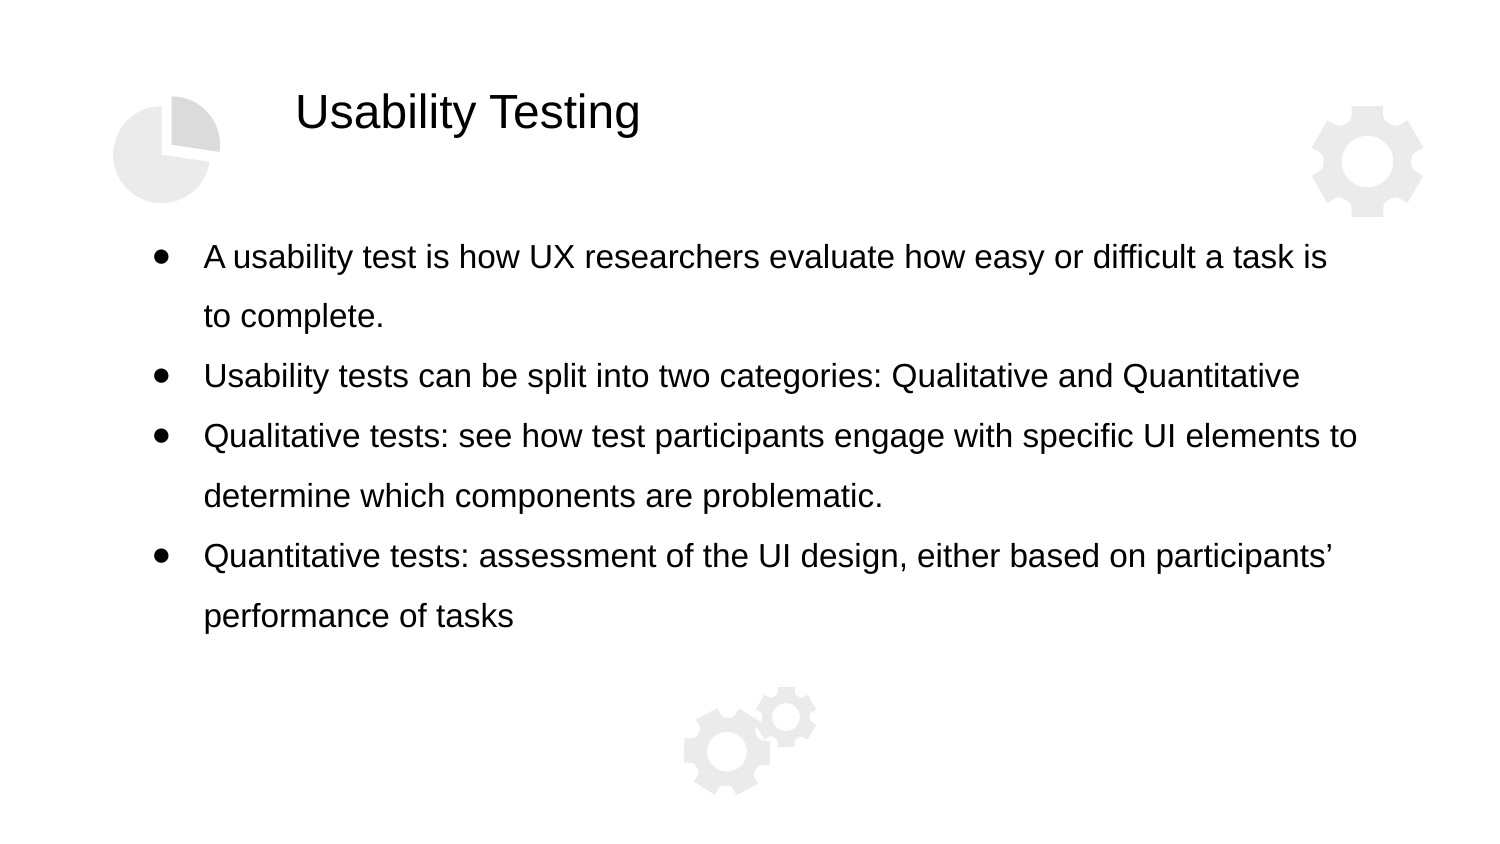

Usability Testing
A usability test is how UX researchers evaluate how easy or difficult a task is to complete.
Usability tests can be split into two categories: Qualitative and Quantitative
Qualitative tests: see how test participants engage with specific UI elements to determine which components are problematic.
Quantitative tests: assessment of the UI design, either based on participants’ performance of tasks